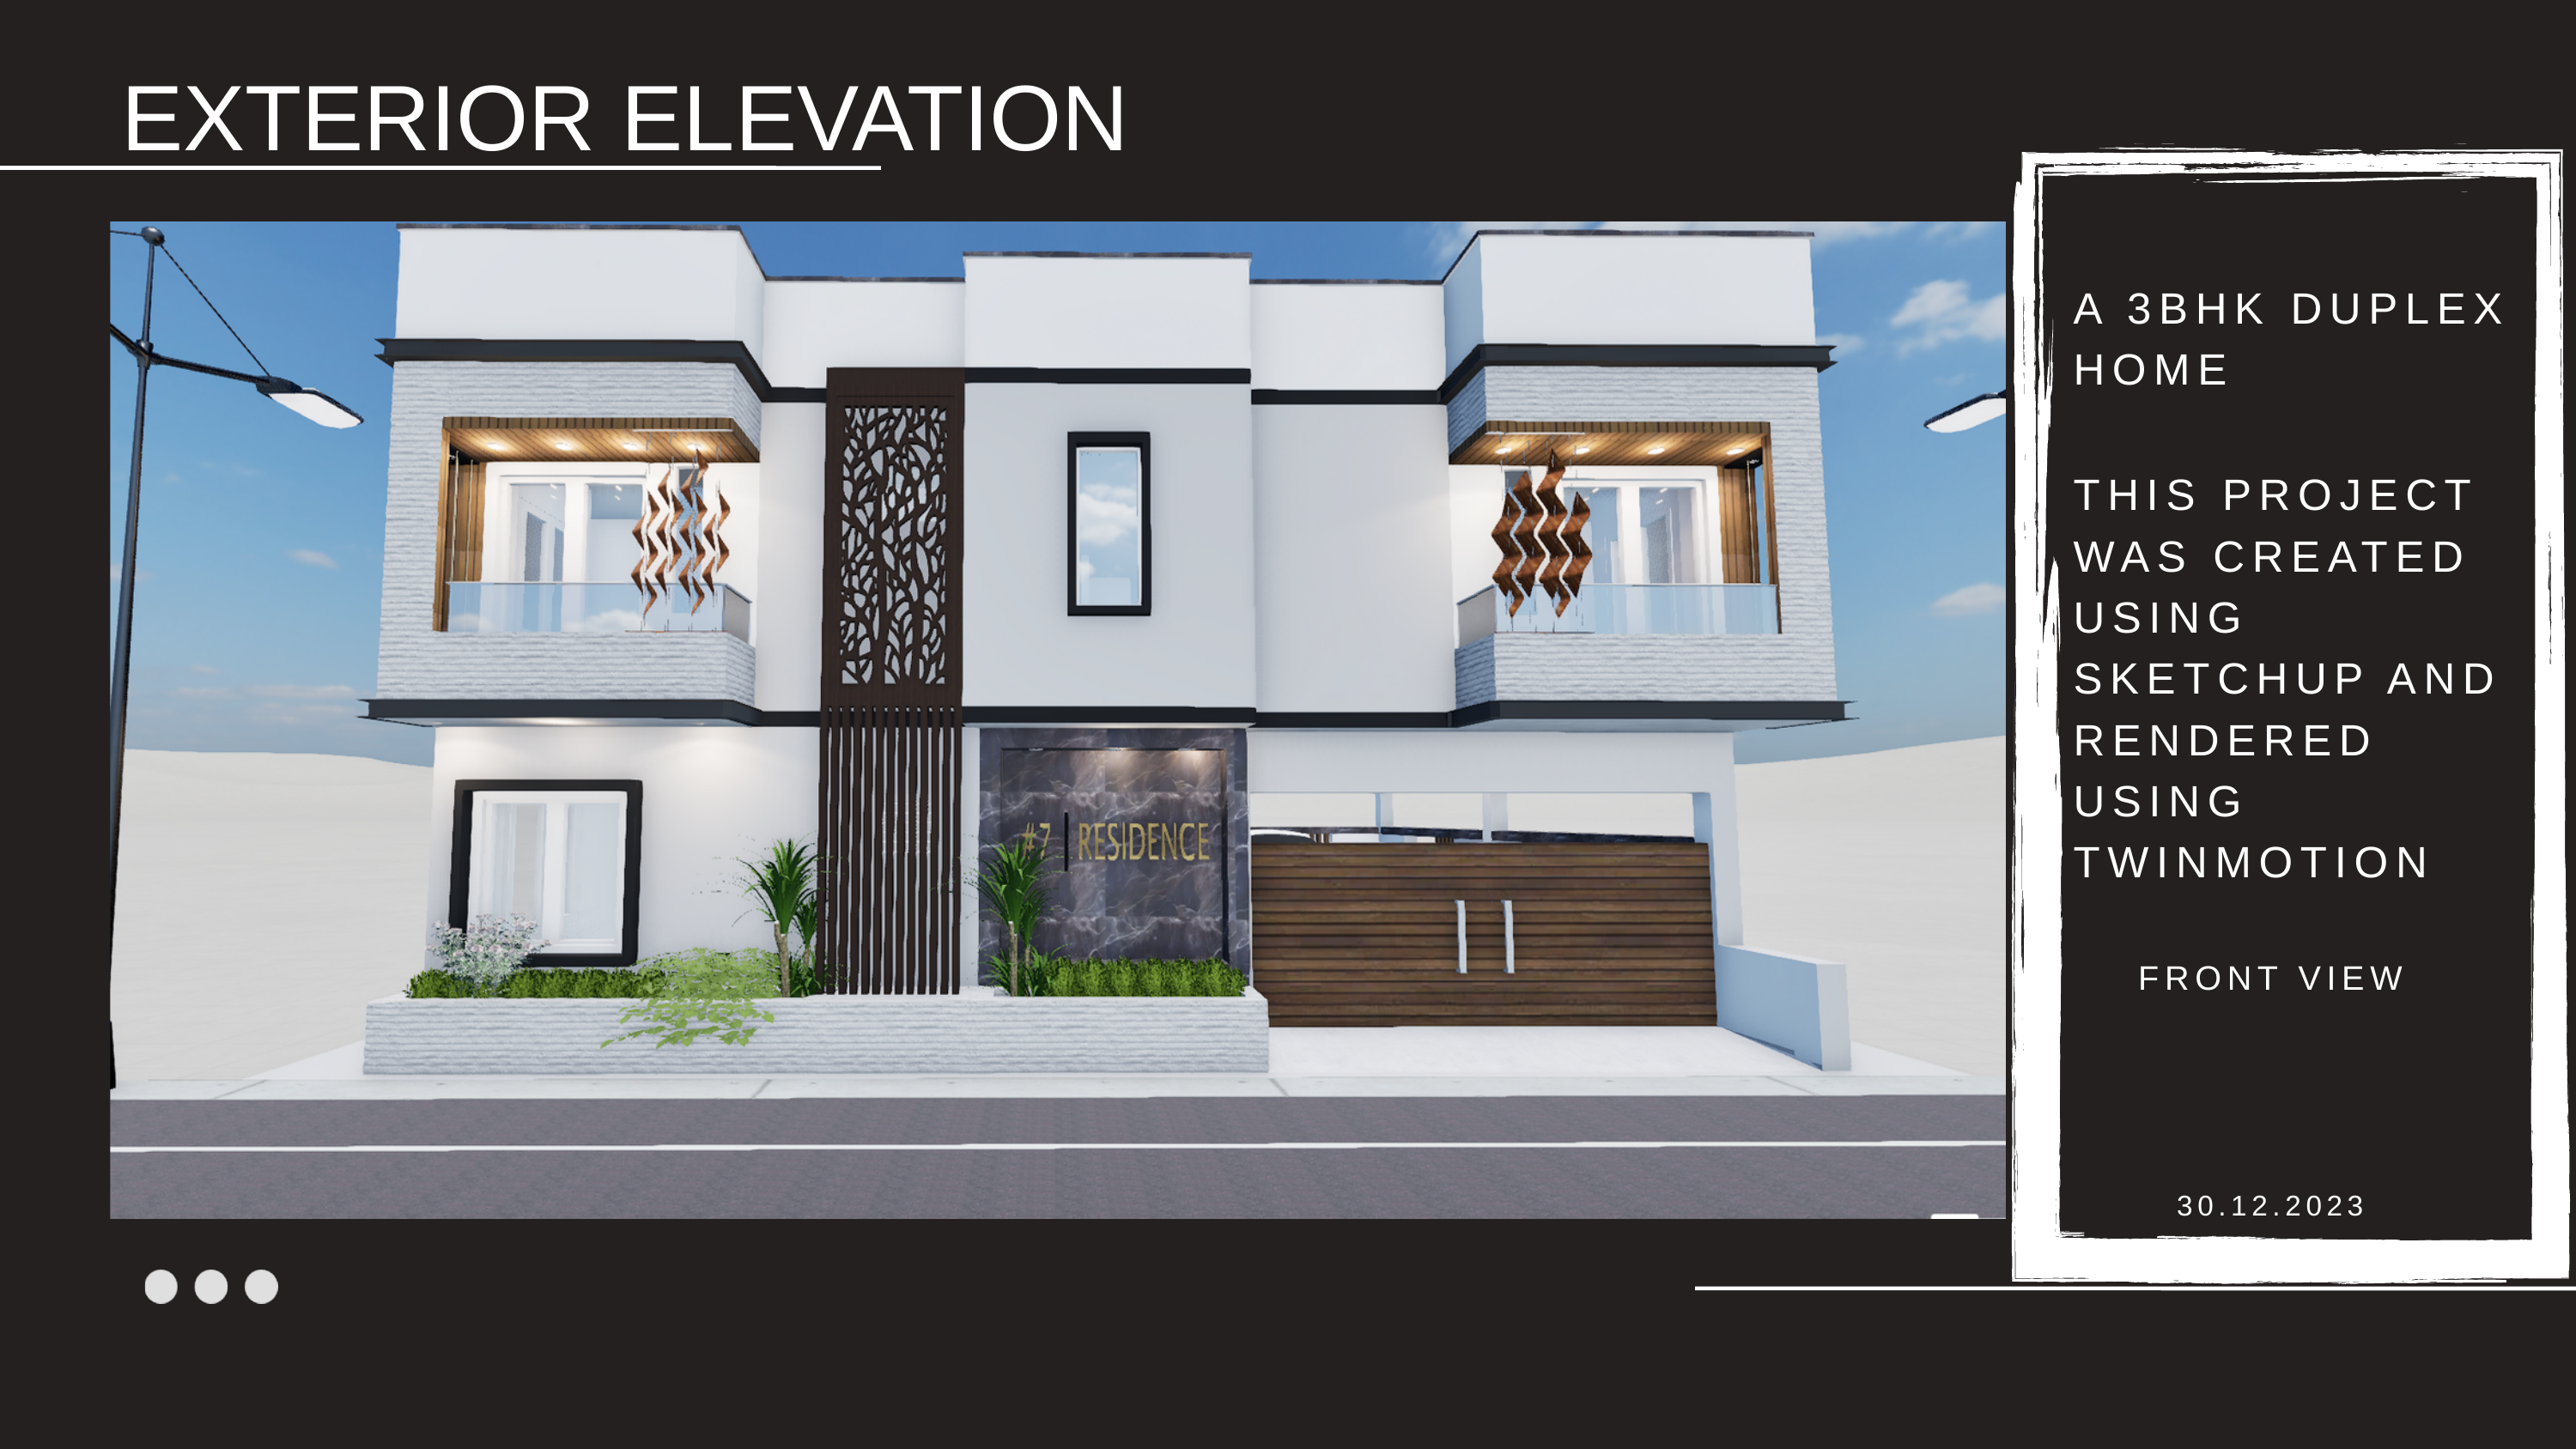

EXTERIOR ELEVATION

A 3BHK DUPLEX HOME
THIS PROJECT WAS CREATED USING SKETCHUP AND RENDERED USING TWINMOTION

FRONT VIEW
30.12.2023